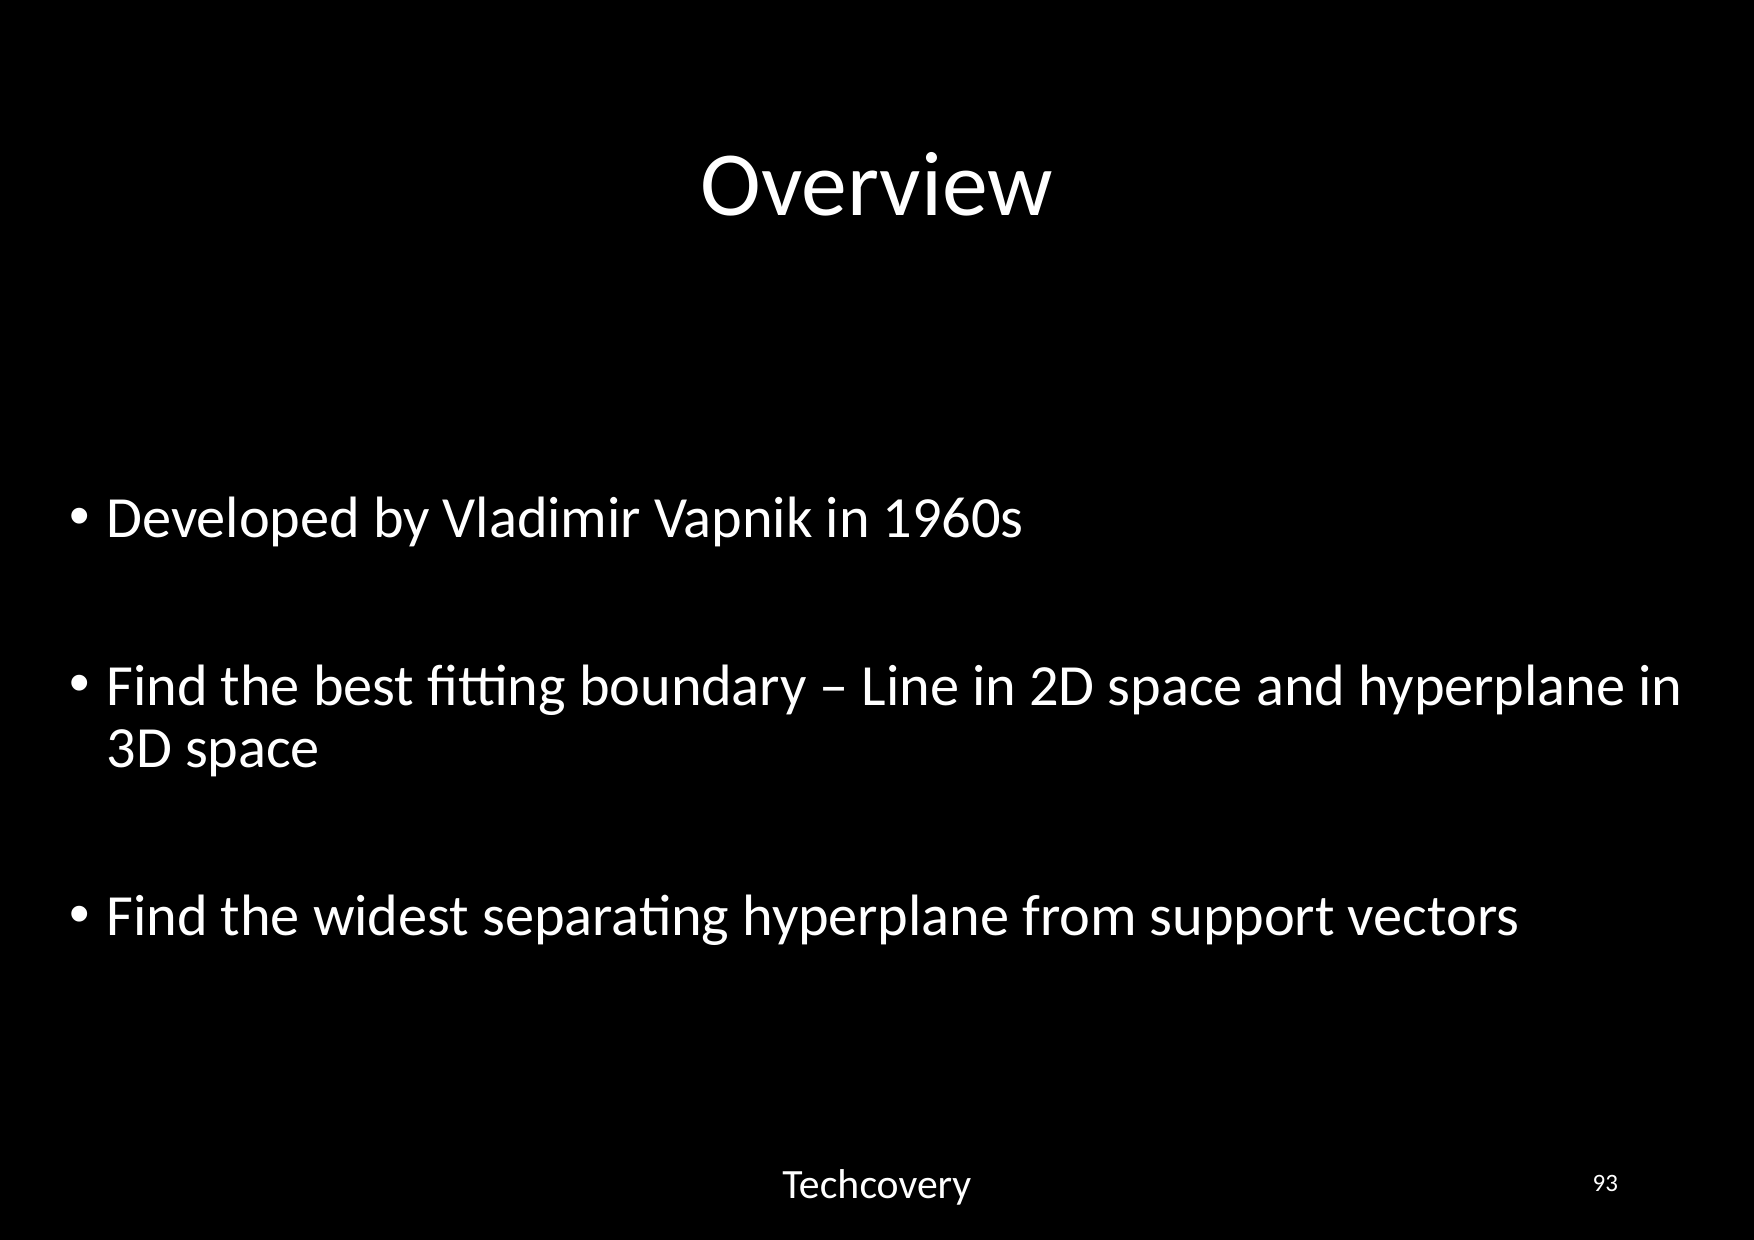

# Overview
Developed by Vladimir Vapnik in 1960s

Find the best fitting boundary – Line in 2D space and hyperplane in 3D space

Find the widest separating hyperplane from support vectors

Techcovery
93